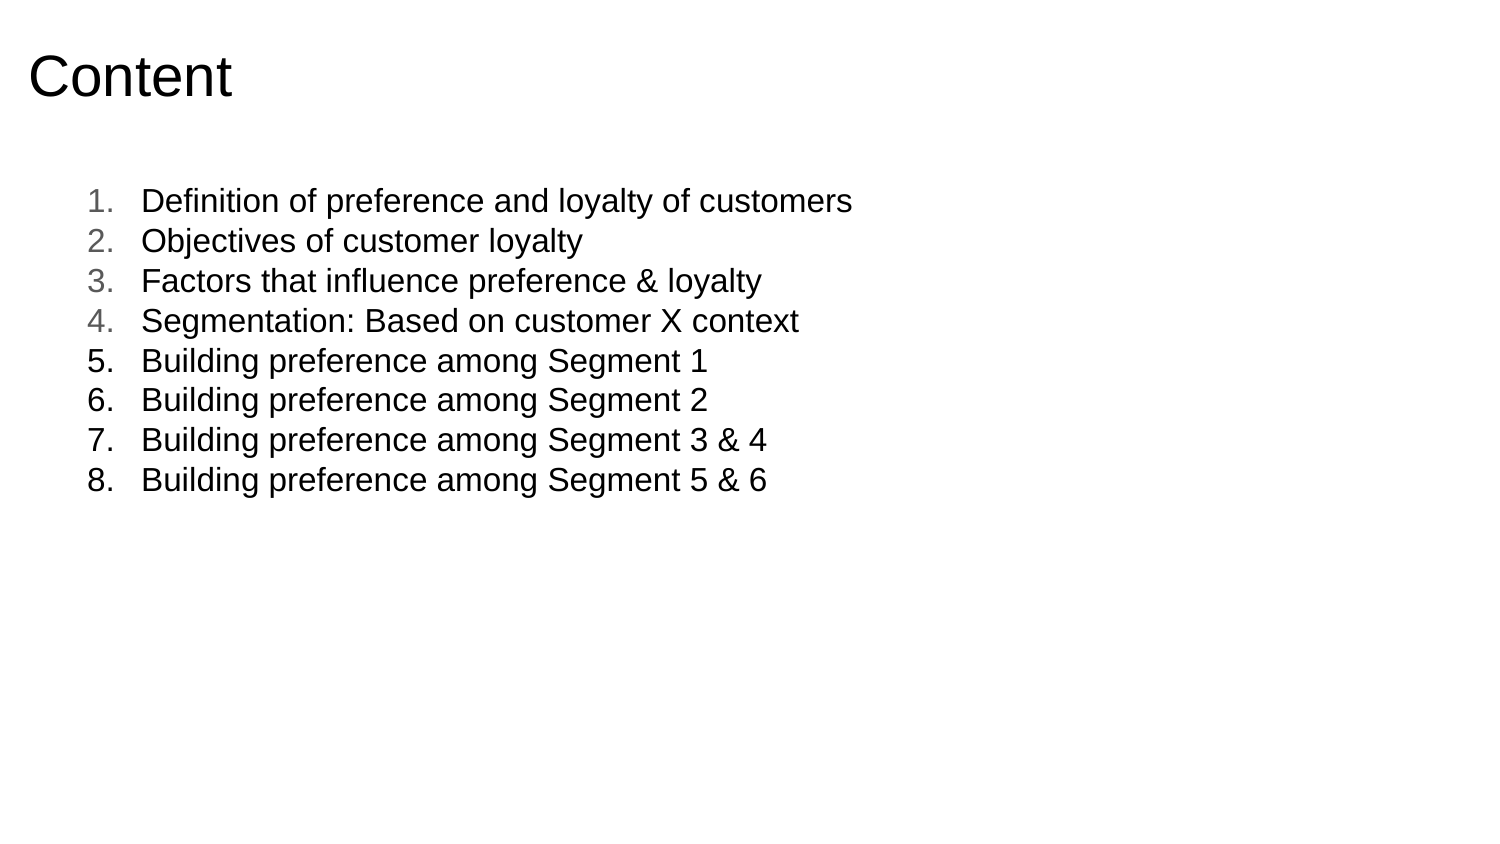

# Content
Definition of preference and loyalty of customers
Objectives of customer loyalty
Factors that influence preference & loyalty
Segmentation: Based on customer X context
Building preference among Segment 1
Building preference among Segment 2
Building preference among Segment 3 & 4
Building preference among Segment 5 & 6